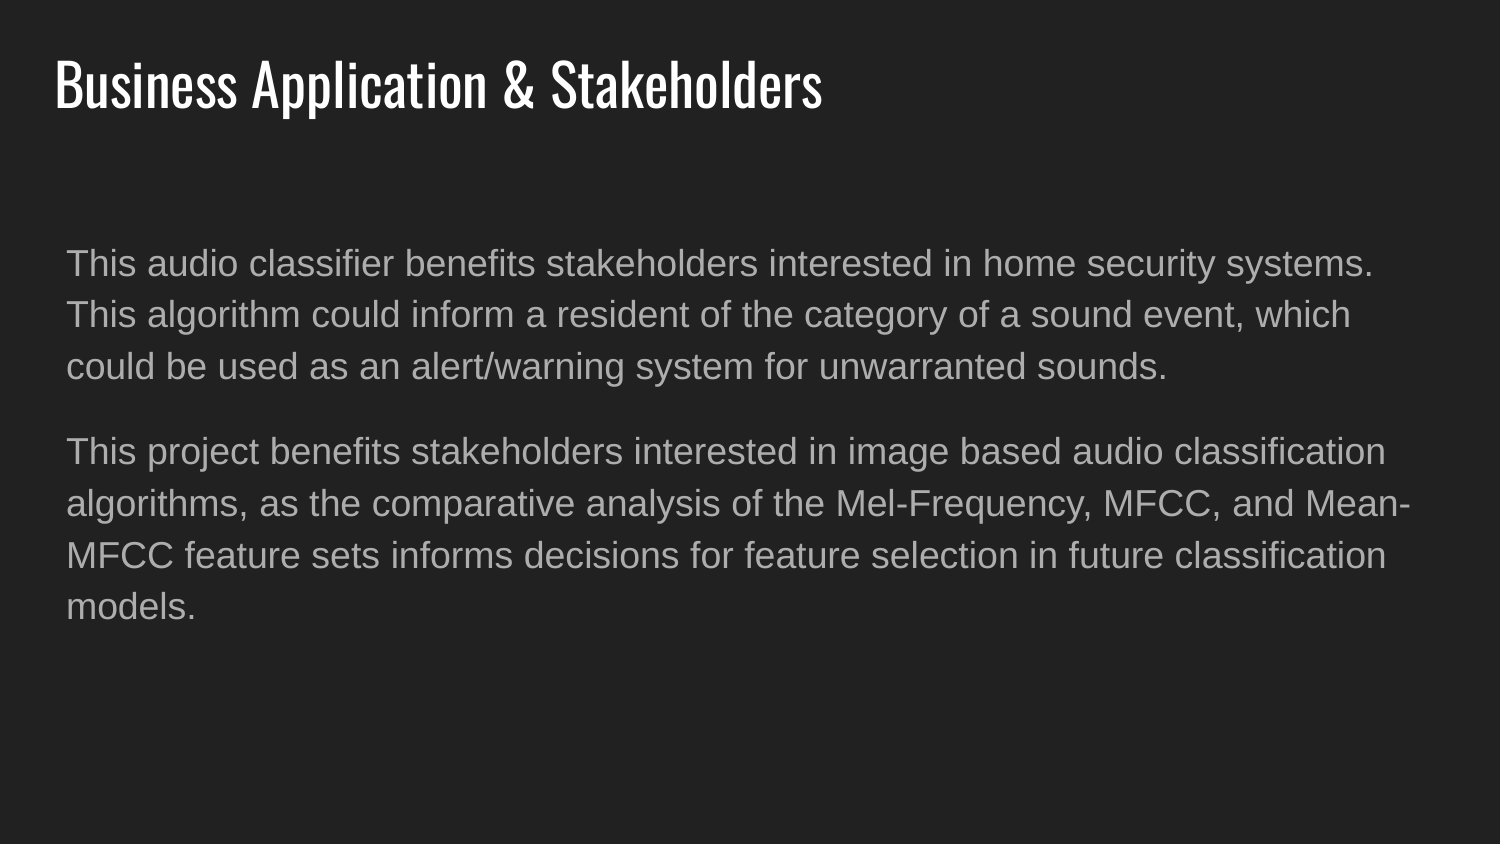

# Business Application & Stakeholders
This audio classifier benefits stakeholders interested in home security systems. This algorithm could inform a resident of the category of a sound event, which could be used as an alert/warning system for unwarranted sounds.
This project benefits stakeholders interested in image based audio classification algorithms, as the comparative analysis of the Mel-Frequency, MFCC, and Mean-MFCC feature sets informs decisions for feature selection in future classification models.